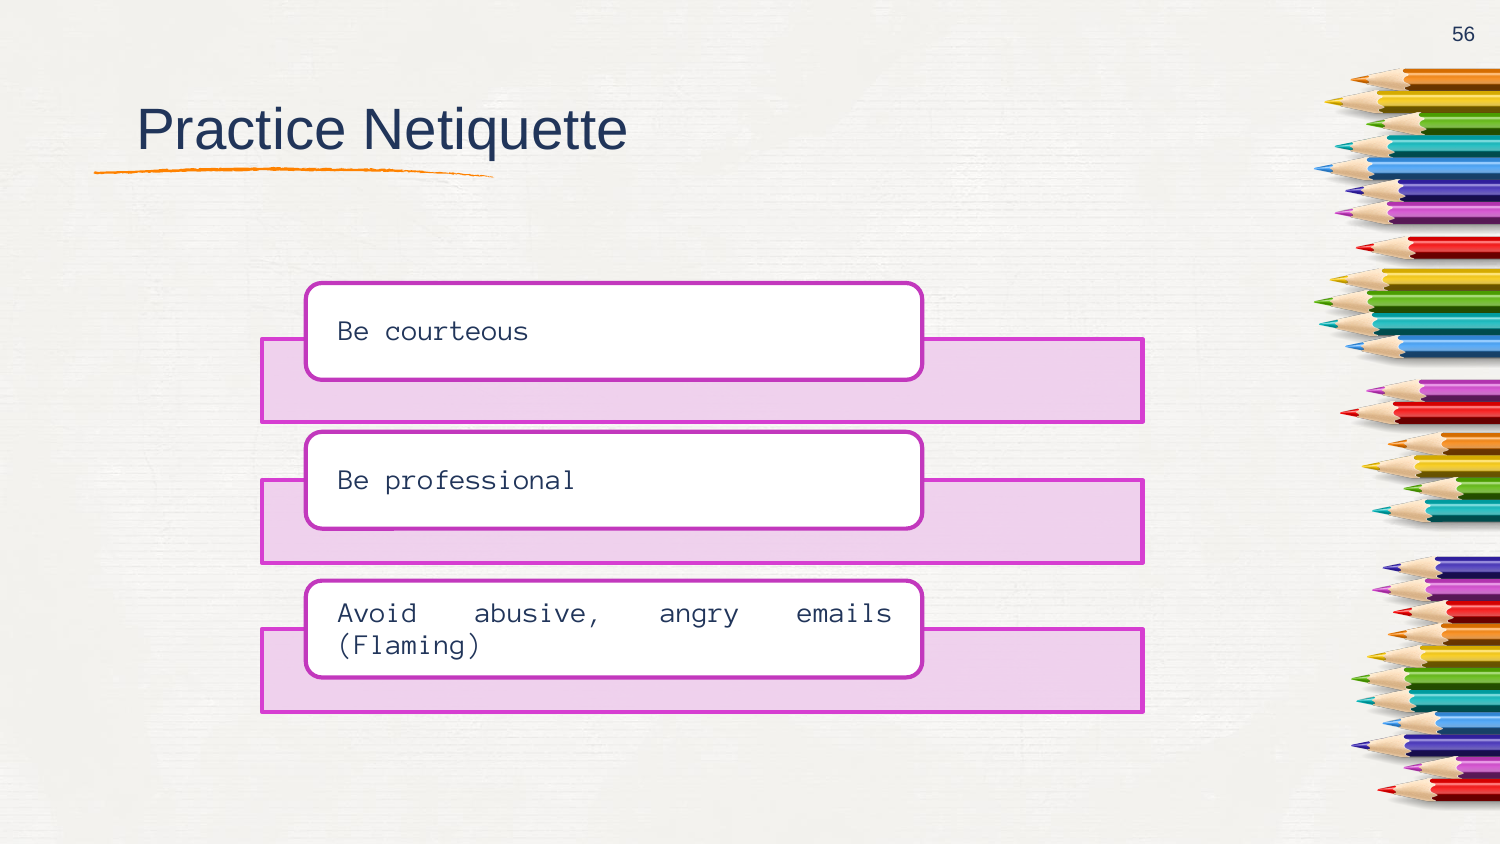

56
# Practice Netiquette
Be courteous
Be professional
Avoid abusive, angry emails (Flaming)